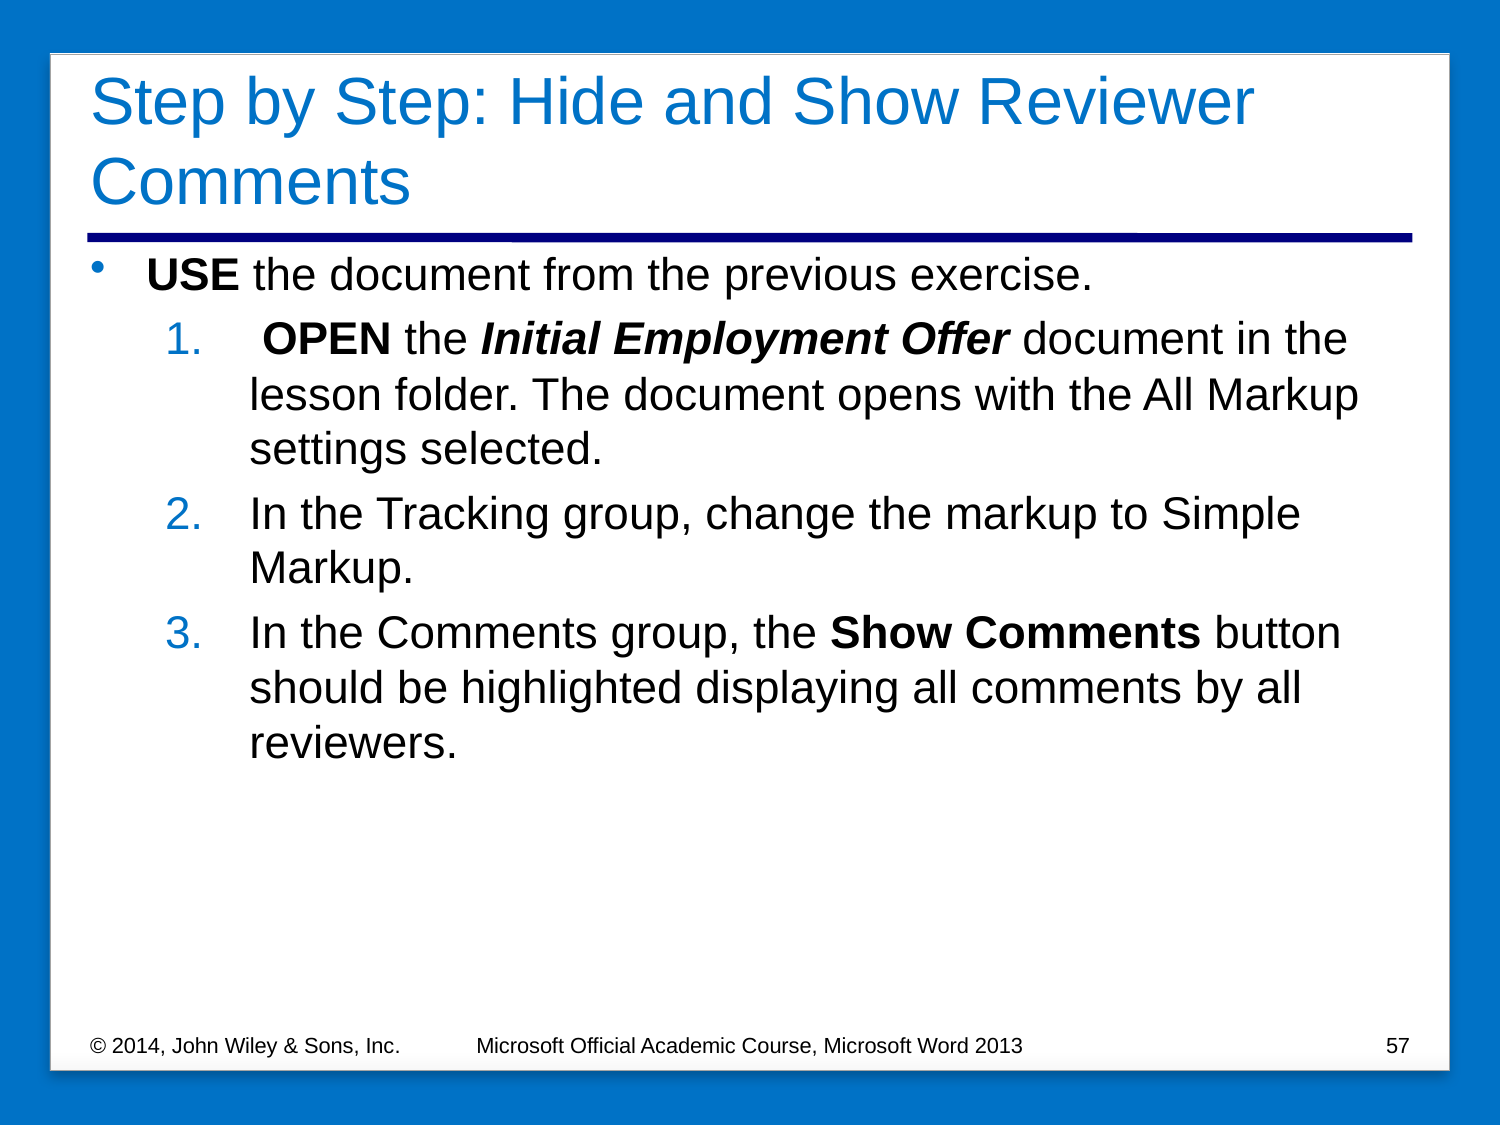

# Step by Step: Hide and Show Reviewer Comments
USE the document from the previous exercise.
 OPEN the Initial Employment Offer document in the lesson folder. The document opens with the All Markup settings selected.
In the Tracking group, change the markup to Simple Markup.
In the Comments group, the Show Comments button should be highlighted displaying all comments by all reviewers.

© 2014, John Wiley & Sons, Inc.
Microsoft Official Academic Course, Microsoft Word 2013
57